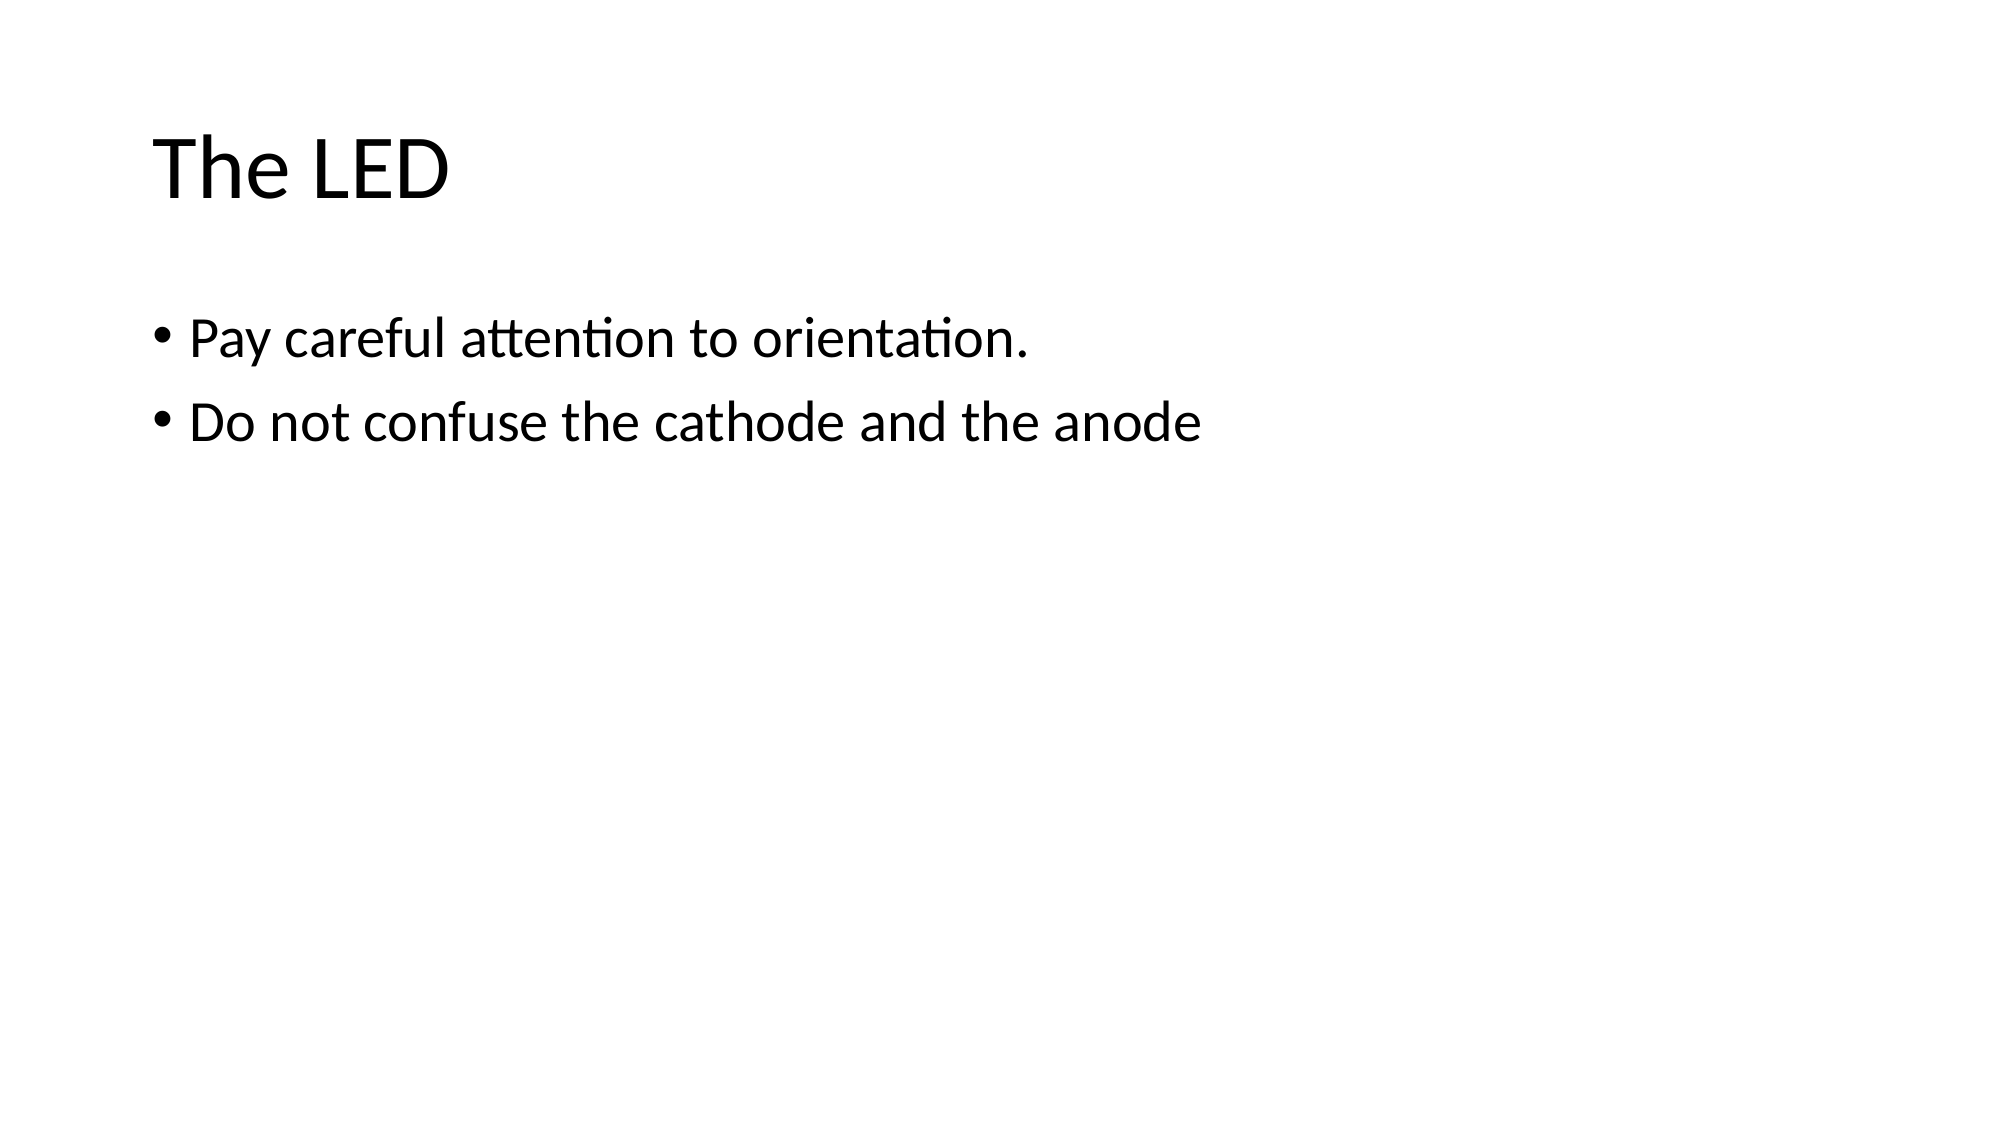

# The LED
Pay careful attention to orientation.
Do not confuse the cathode and the anode